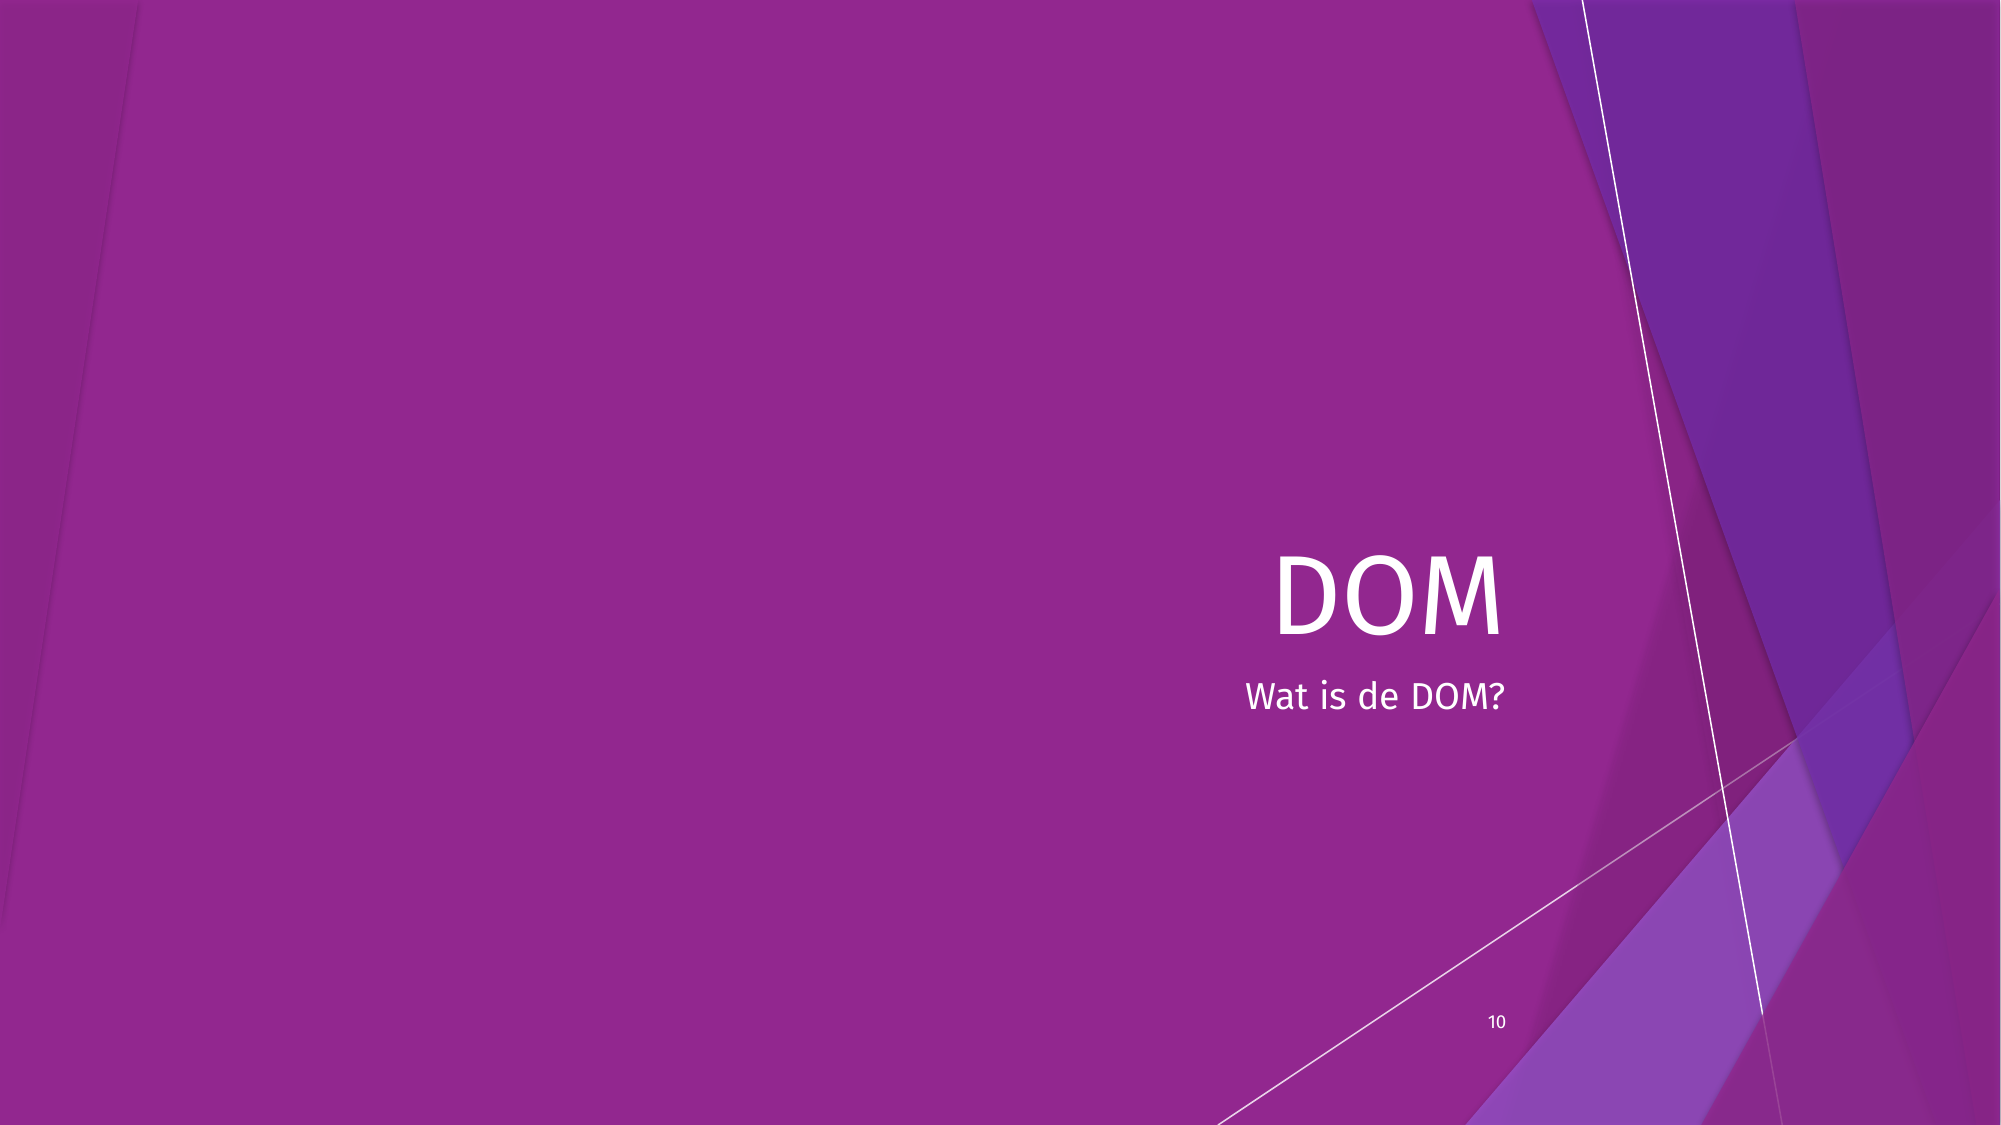

# DOM
Wat is de DOM?
10